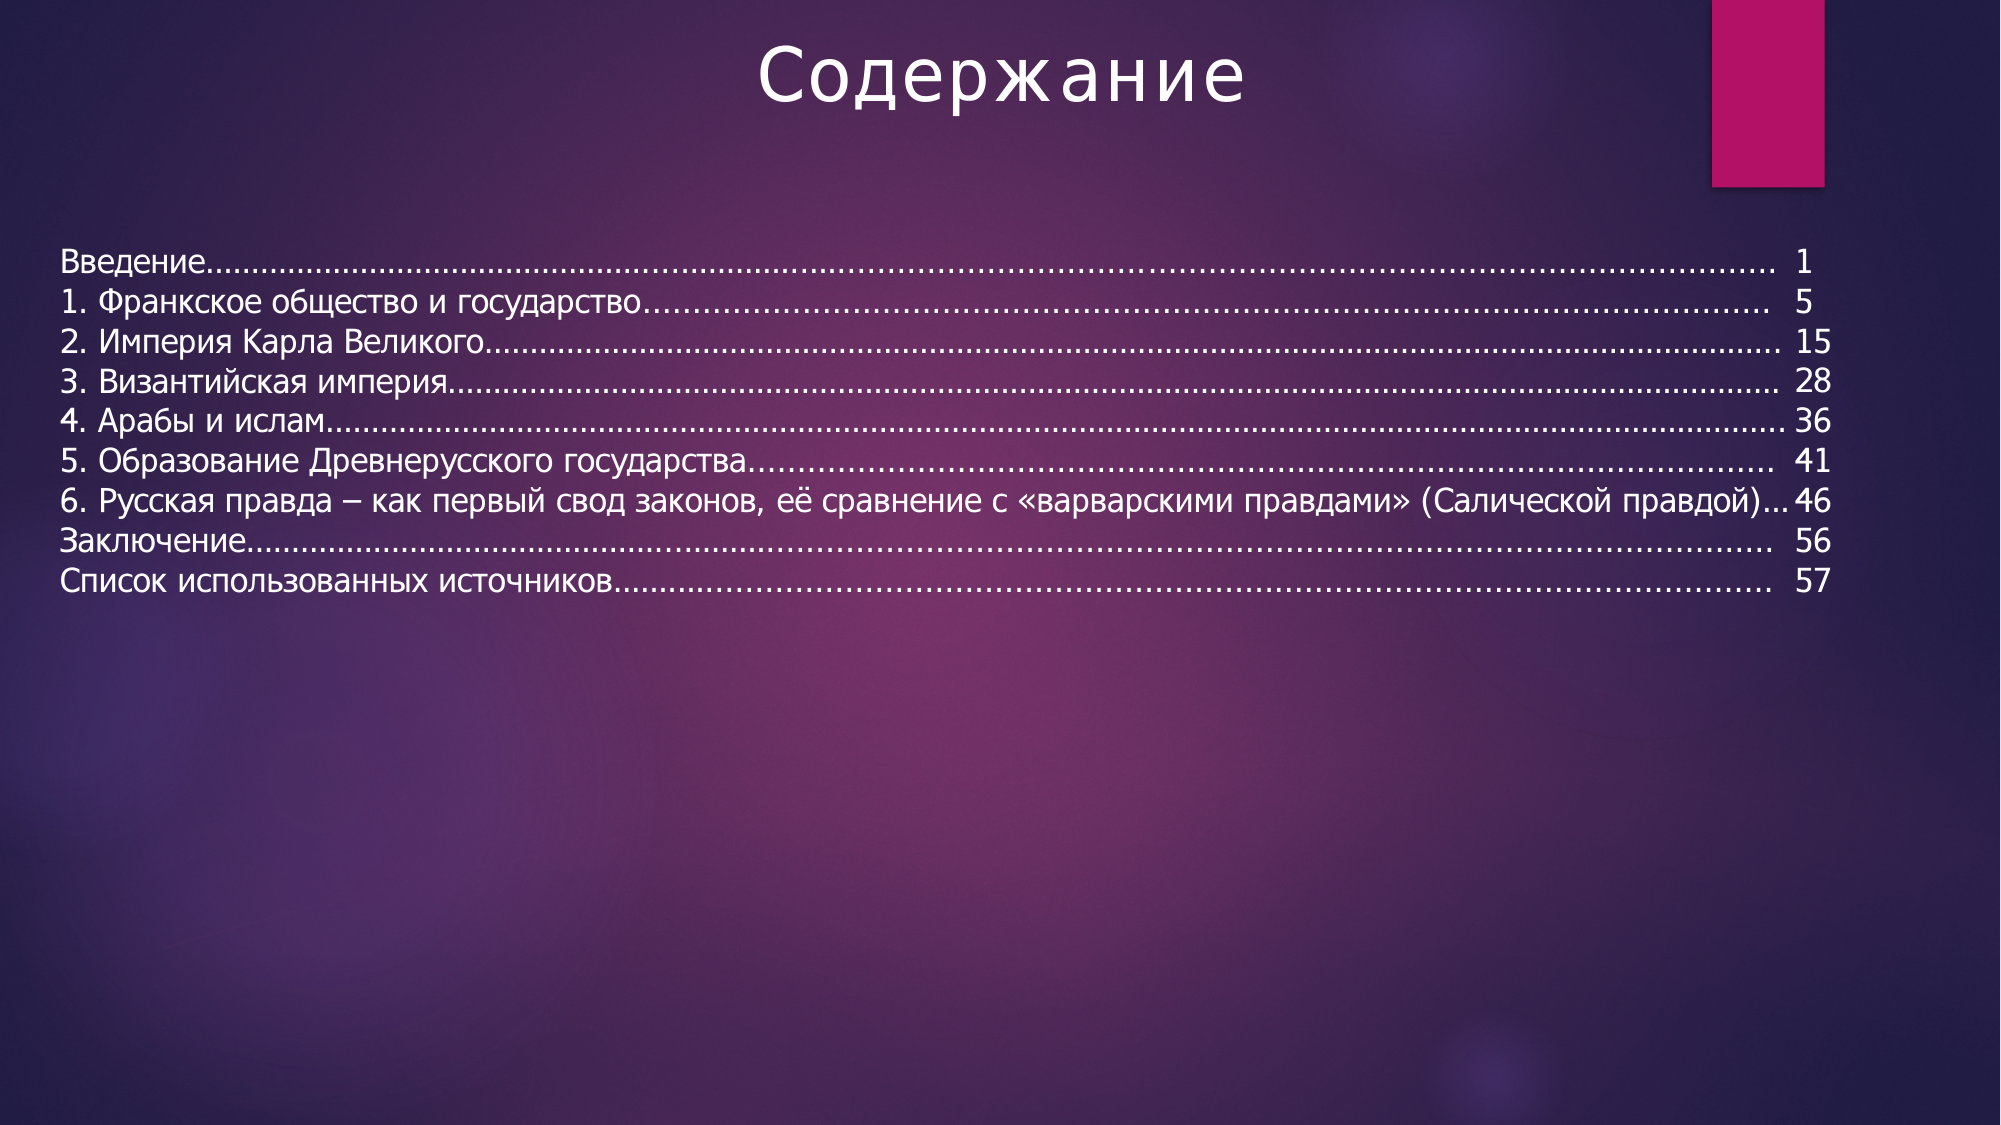

Содержание
Введение…………………………………………....…………..…..............................................................................................
1. Франкское общество и государство.................................................................................................................
2. Империя Карла Великого……………………………………………………………………………………………………………………………..
3. Византийская империя…………………………………………………………………………………………………………………………………
4. Арабы и ислам……………………………………………………………………………………………………………………………………………..
5. Образование Древнерусского государства.......................................................................................................
6. Русская правда – как первый свод законов, её сравнение с «варварскими правдами» (Салической правдой)…
Заключение………………………………………...……….....................................................................................................
Список использованных источников…….…...........................................................................................................
1
5
15
28
36
41
46
56
57